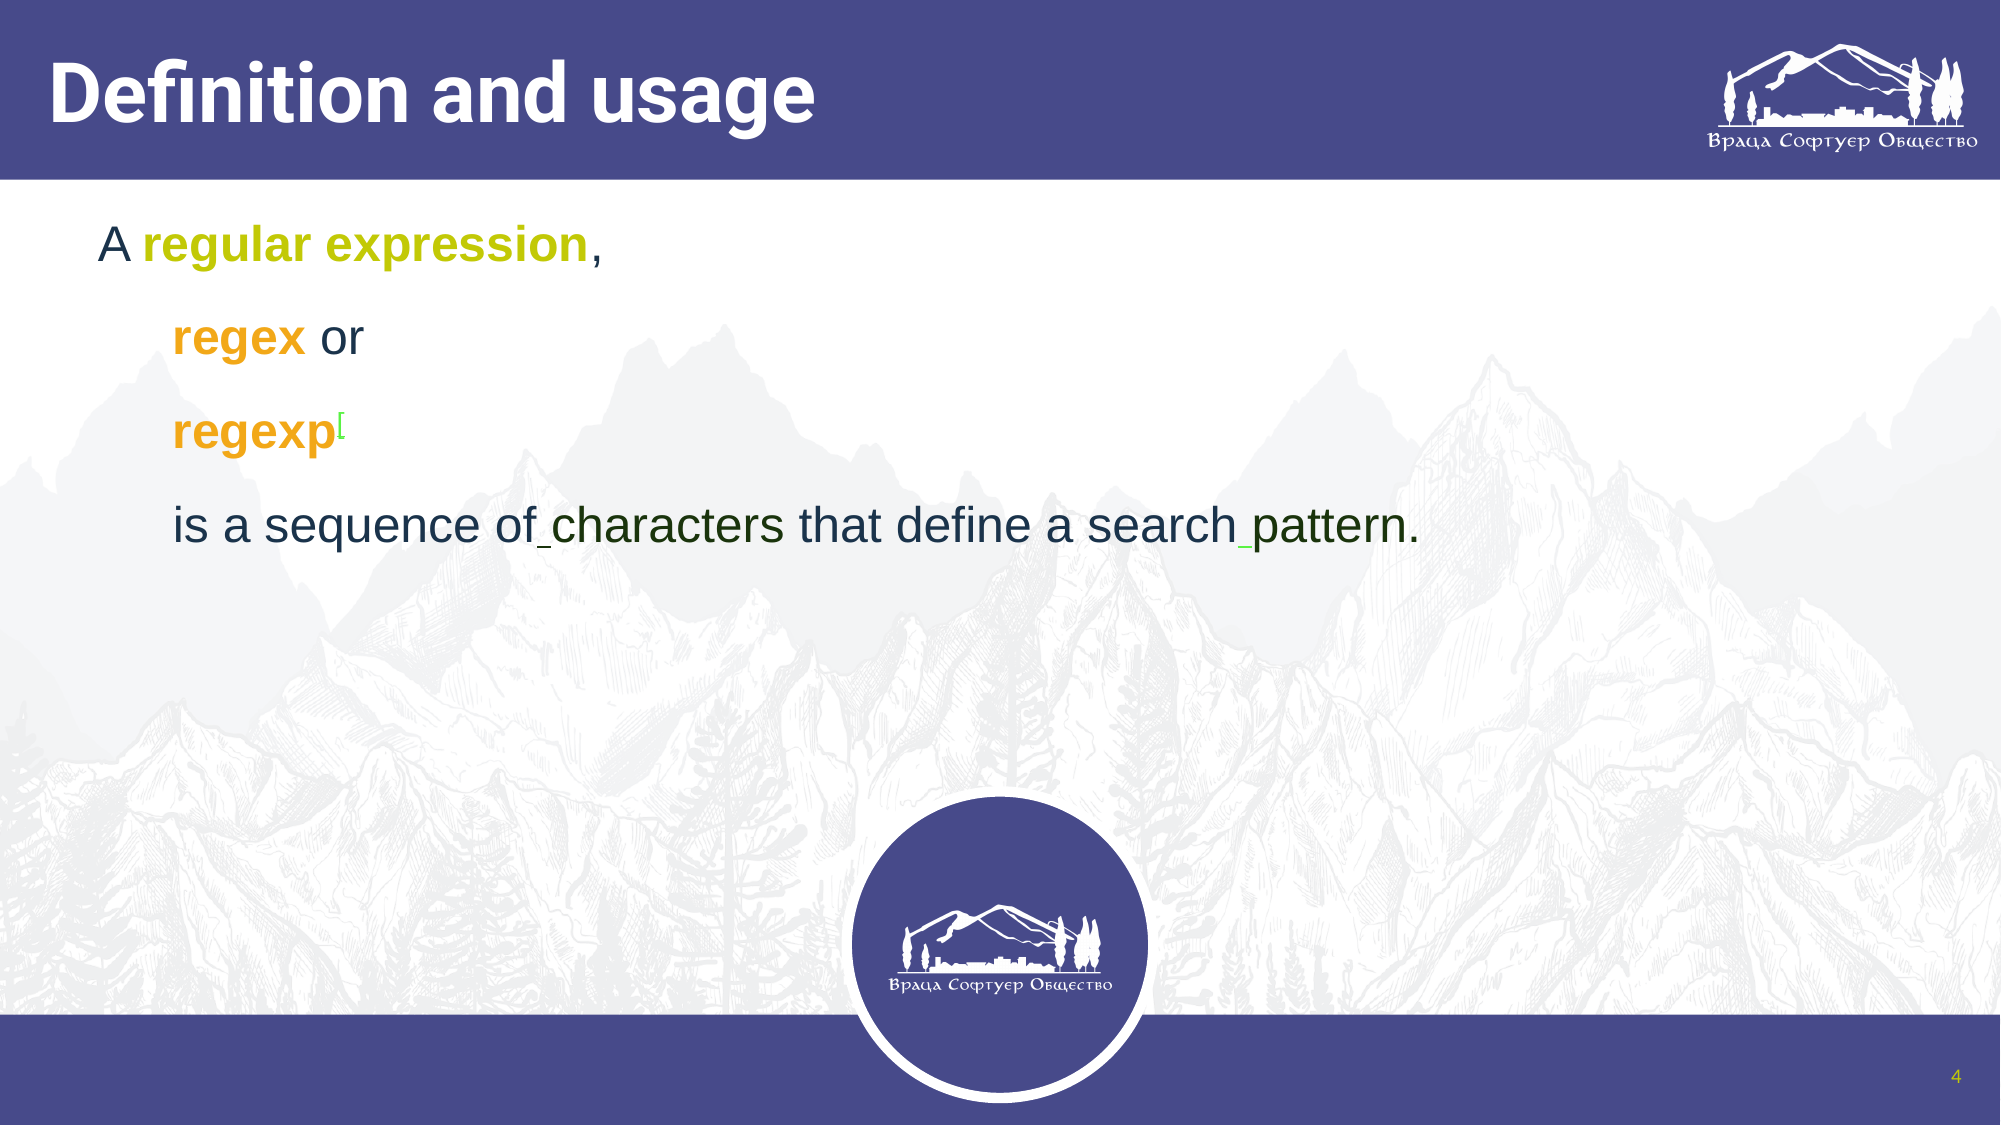

# Definition and usage
A regular expression,
regex or
regexp[
is a sequence of characters that define a search pattern.
4